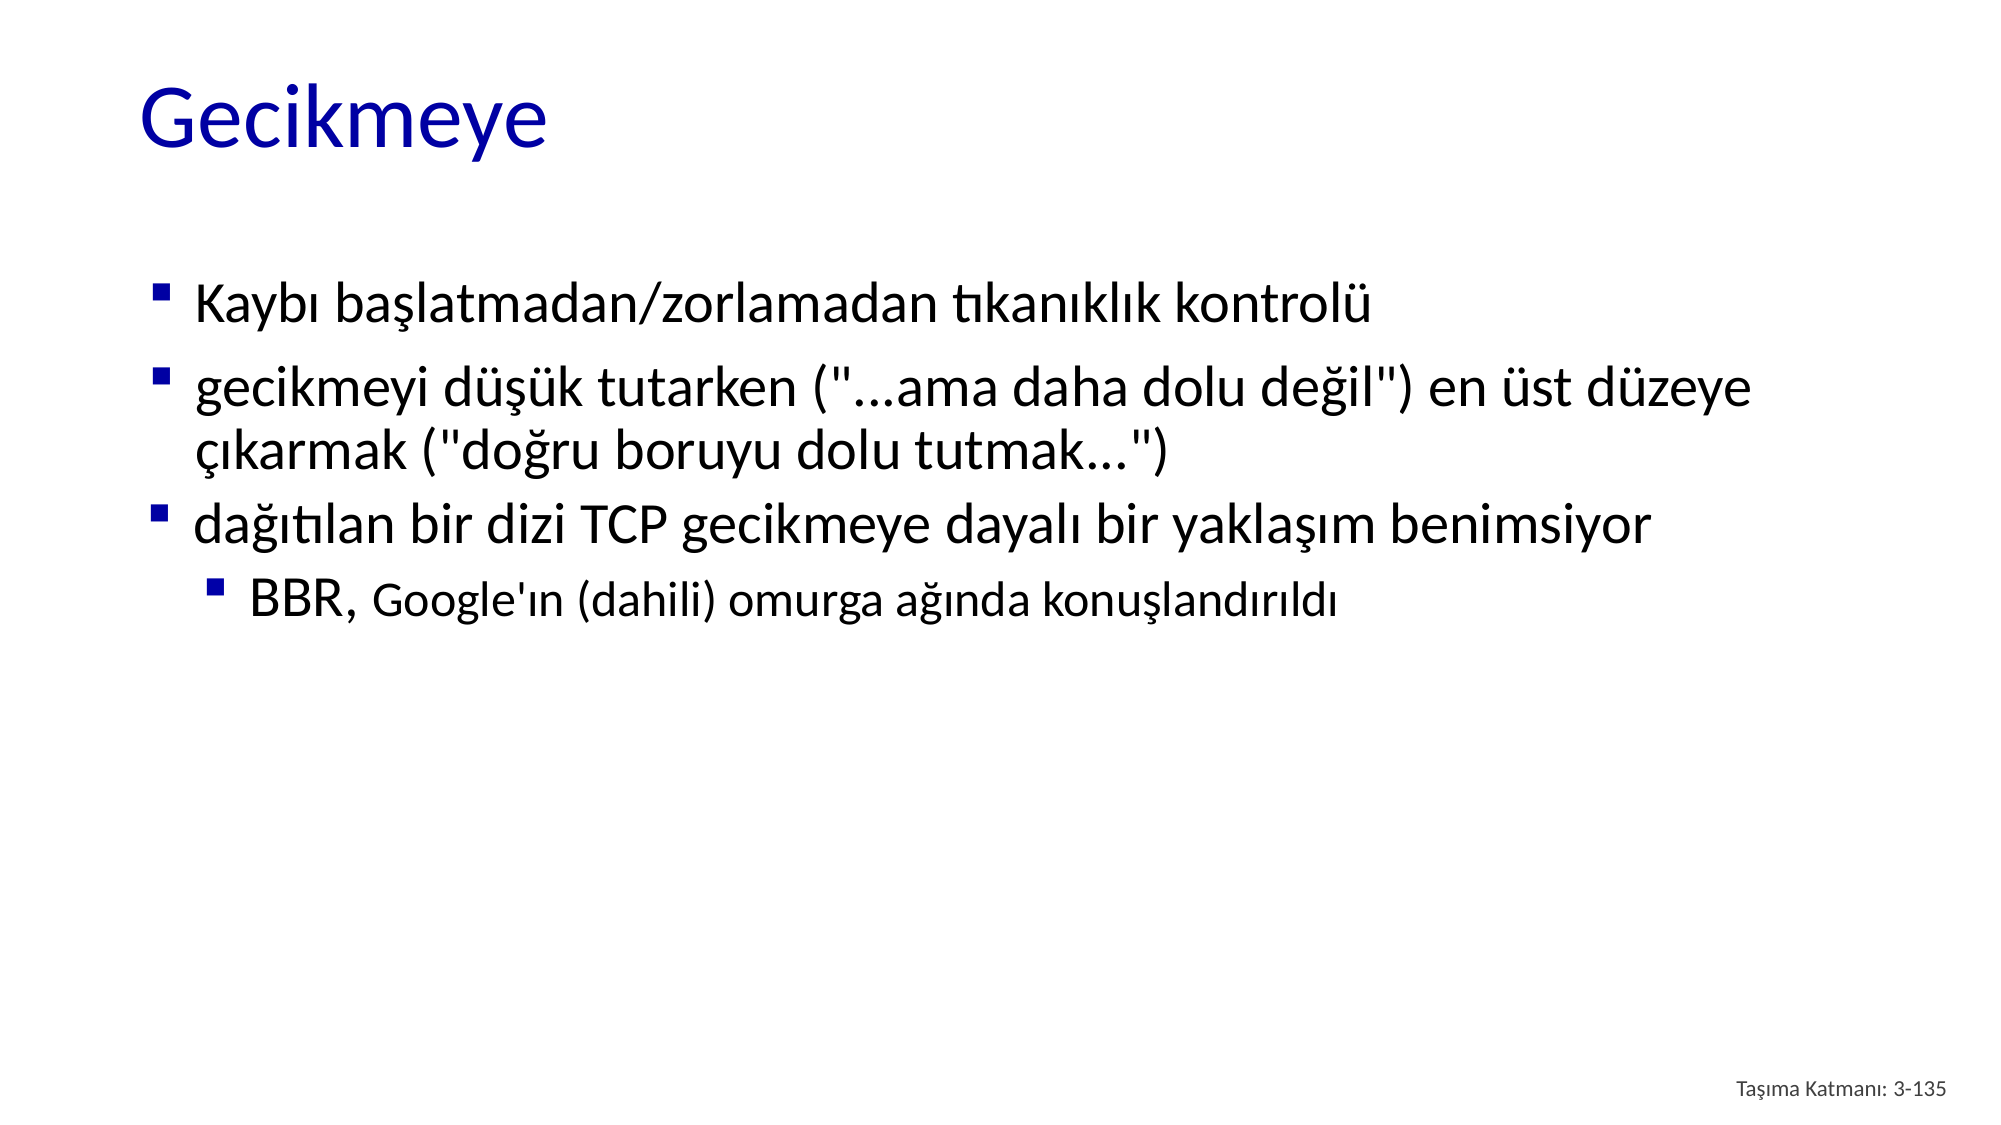

# Gecikmeye
Kaybı başlatmadan/zorlamadan tıkanıklık kontrolü
gecikmeyi düşük tutarken ("...ama daha dolu değil") en üst düzeye çıkarmak ("doğru boruyu dolu tutmak...")
dağıtılan bir dizi TCP gecikmeye dayalı bir yaklaşım benimsiyor
BBR, Google'ın (dahili) omurga ağında konuşlandırıldı
Taşıma Katmanı: 3-135